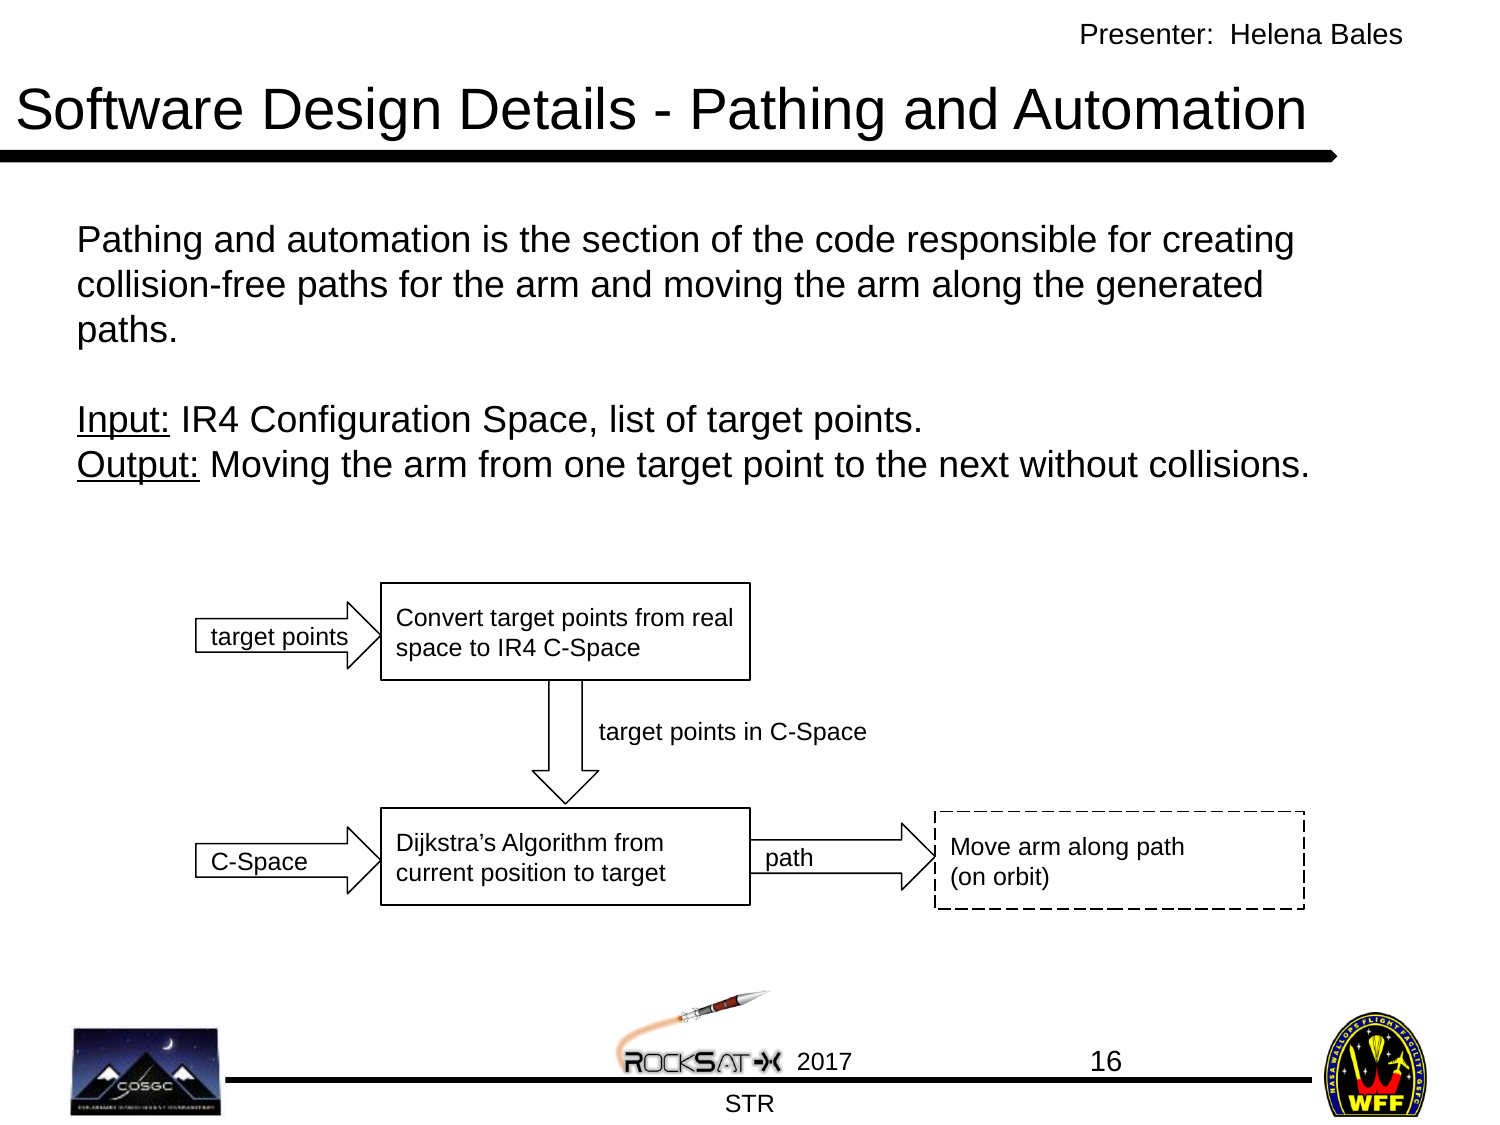

Helena Bales
# Software Design Details - Pathing and Automation
Pathing and automation is the section of the code responsible for creating collision-free paths for the arm and moving the arm along the generated paths.

Input: IR4 Configuration Space, list of target points.
Output: Moving the arm from one target point to the next without collisions.
Convert target points from real space to IR4 C-Space
target points

target points in C-Space
Dijkstra’s Algorithm from current position to target
Move arm along path
(on orbit)
path
C-Space
16